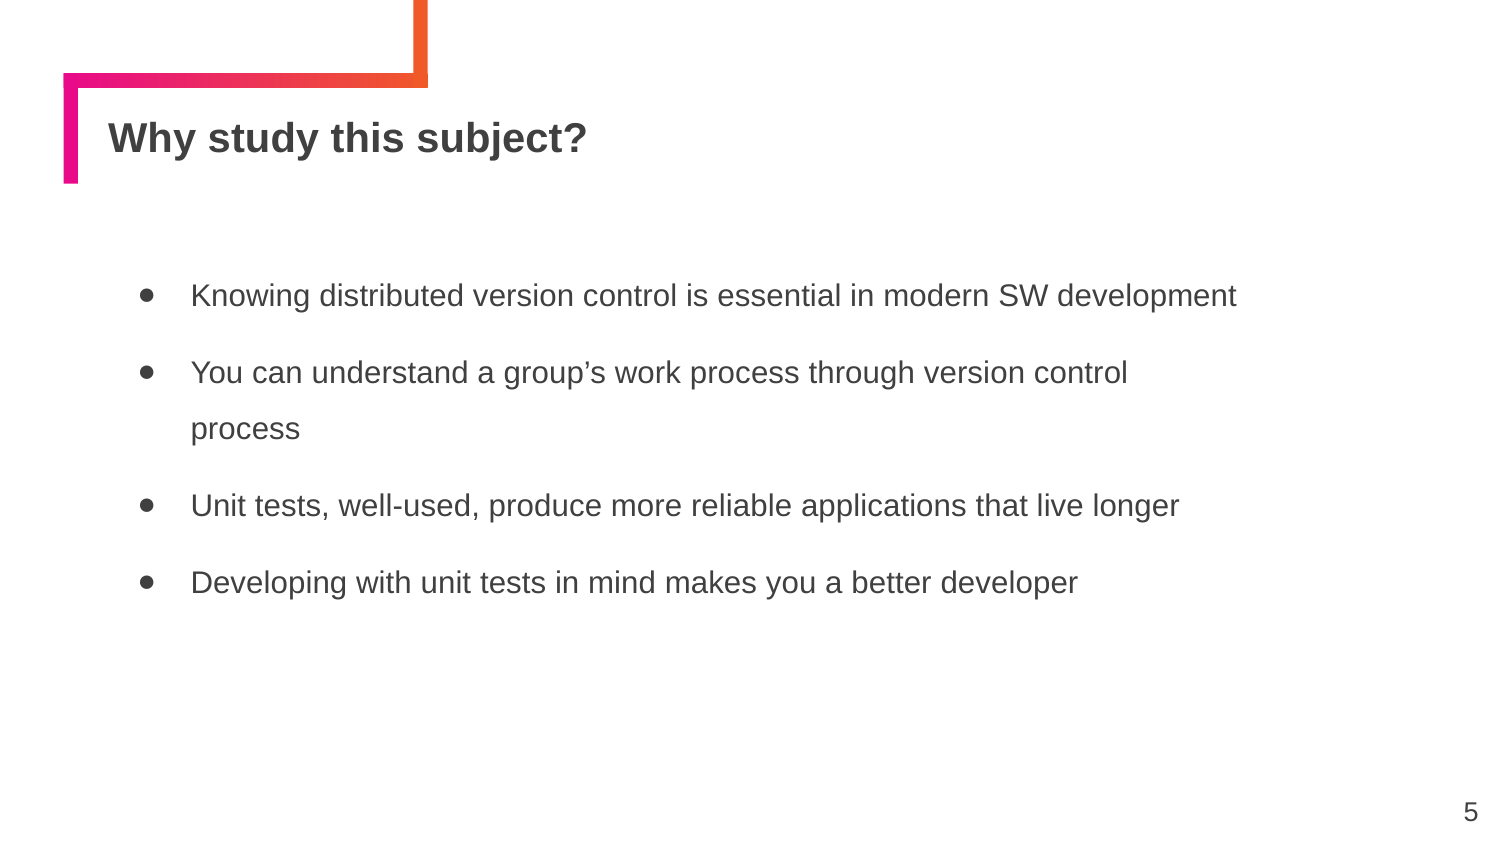

# Why study this subject?

Knowing distributed version control is essential in modern SW development
You can understand a group’s work process through version control process
Unit tests, well-used, produce more reliable applications that live longer
Developing with unit tests in mind makes you a better developer
5